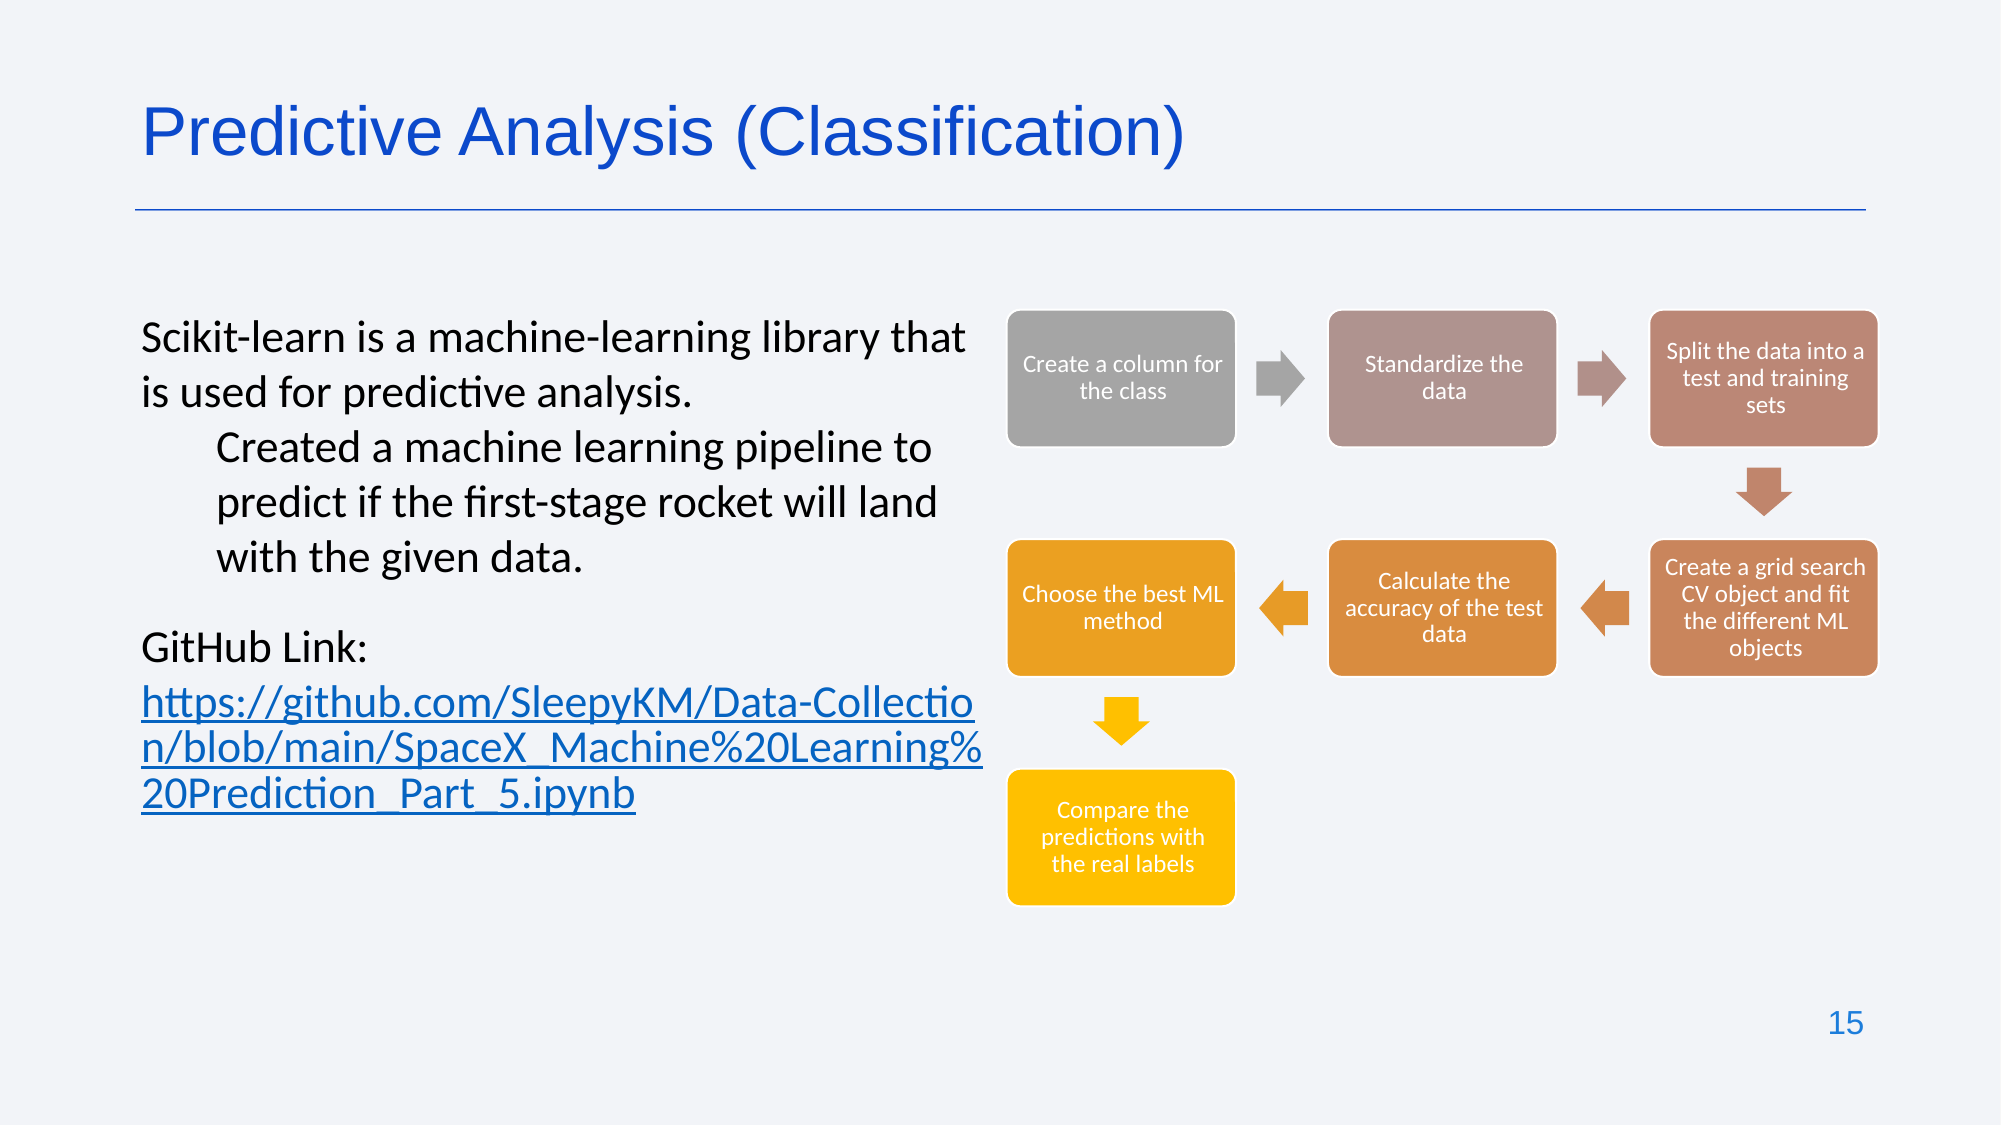

Predictive Analysis (Classification)
Scikit-learn is a machine-learning library that is used for predictive analysis.
Created a machine learning pipeline to predict if the first-stage rocket will land with the given data.

GitHub Link: https://github.com/SleepyKM/Data-Collection/blob/main/SpaceX_Machine%20Learning%20Prediction_Part_5.ipynb

Create a column for the class

Standardize the data

Split the data into a test and training sets

Create a grid search CV object and fit the different ML objects

Calculate the accuracy of the test data

Choose the best ML method

Compare the predictions with the real labels
15